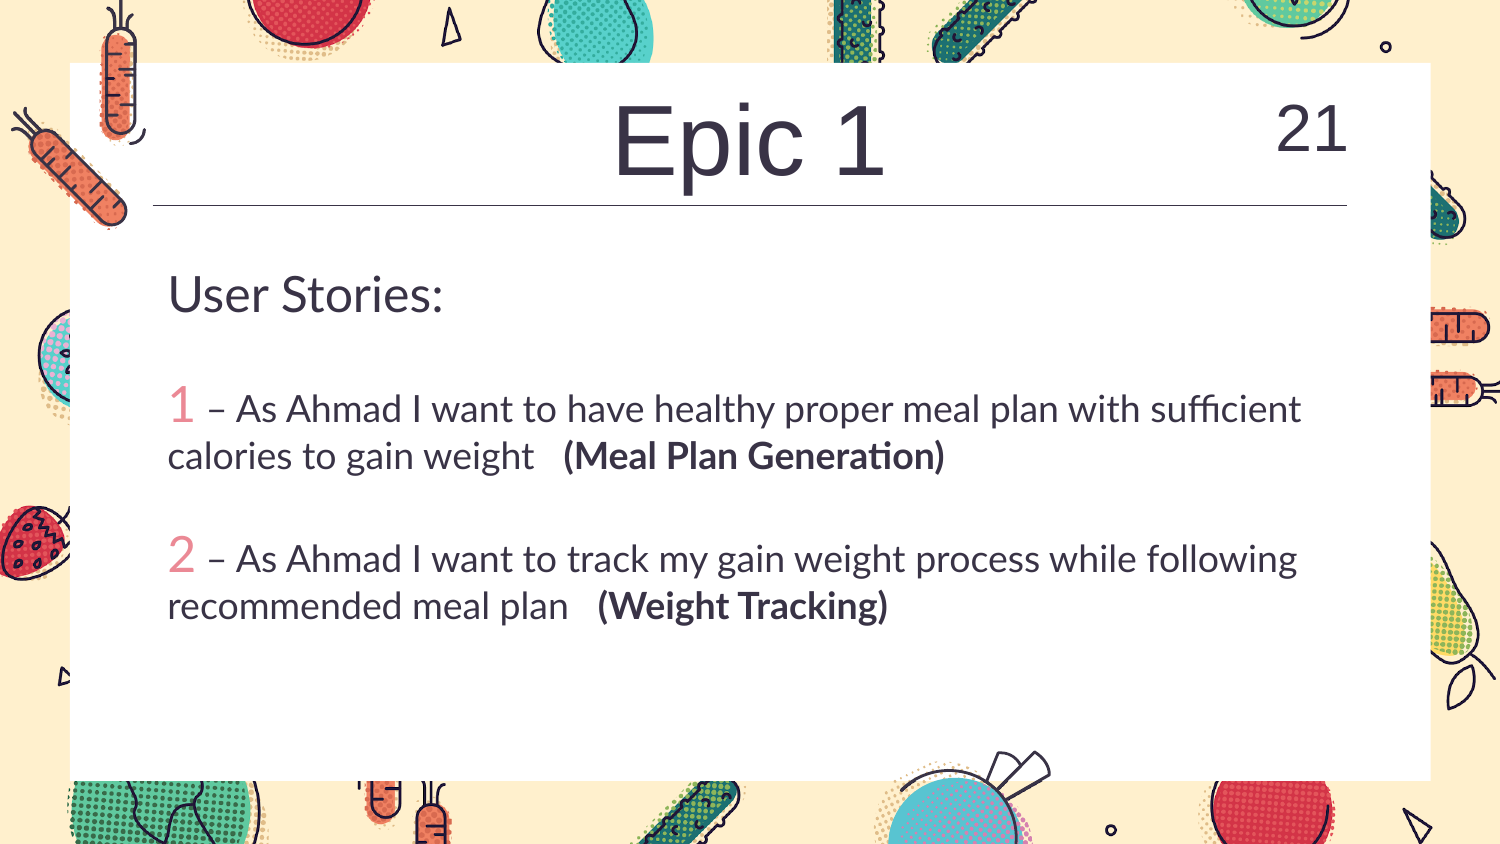

# Epic 1
21
User Stories:

1 – As Ahmad I want to have healthy proper meal plan with sufficient calories to gain weight   (Meal Plan Generation)

2 – As Ahmad I want to track my gain weight process while following recommended meal plan   (Weight Tracking)